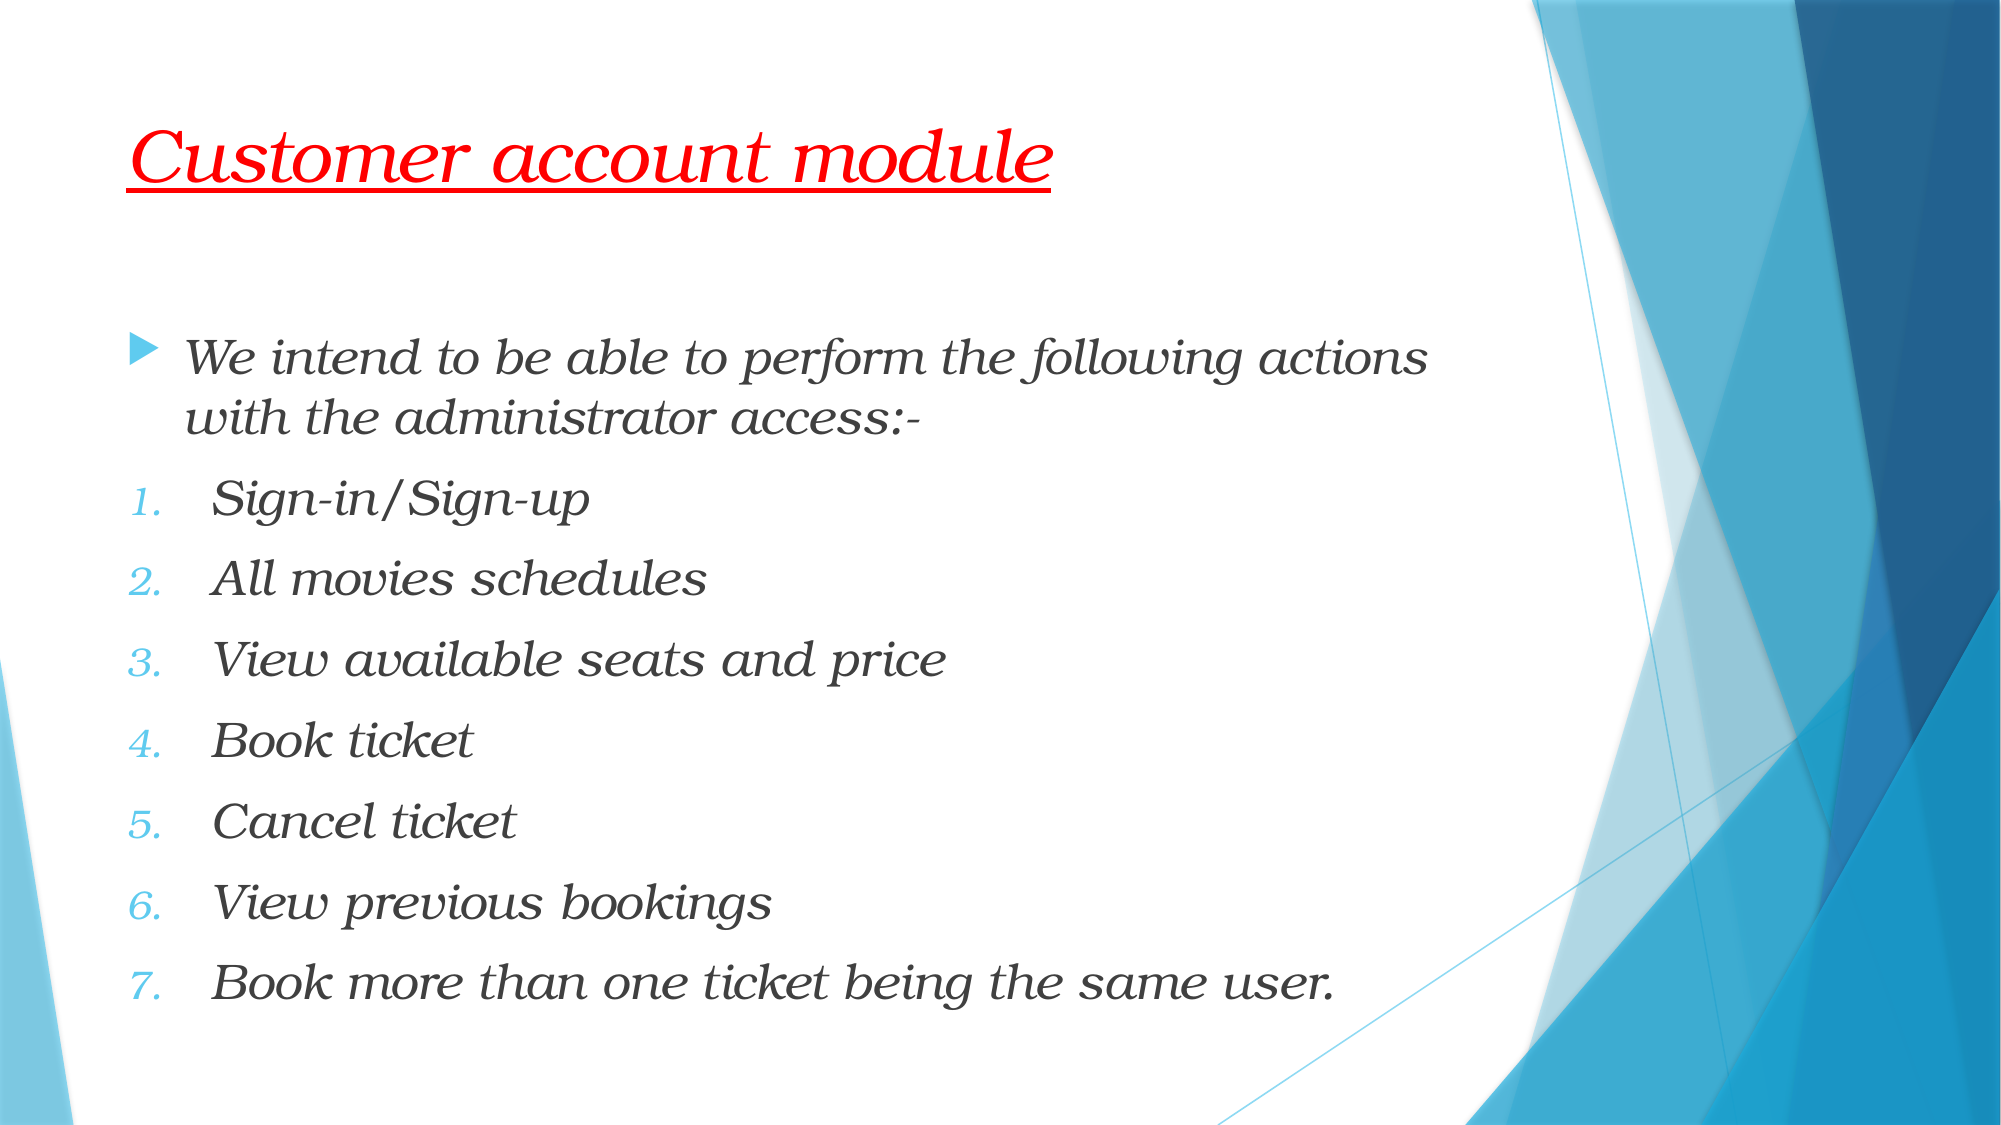

# Customer account module
We intend to be able to perform the following actions with the administrator access:-
Sign-in/Sign-up
All movies schedules
View available seats and price
Book ticket
Cancel ticket
View previous bookings
Book more than one ticket being the same user.